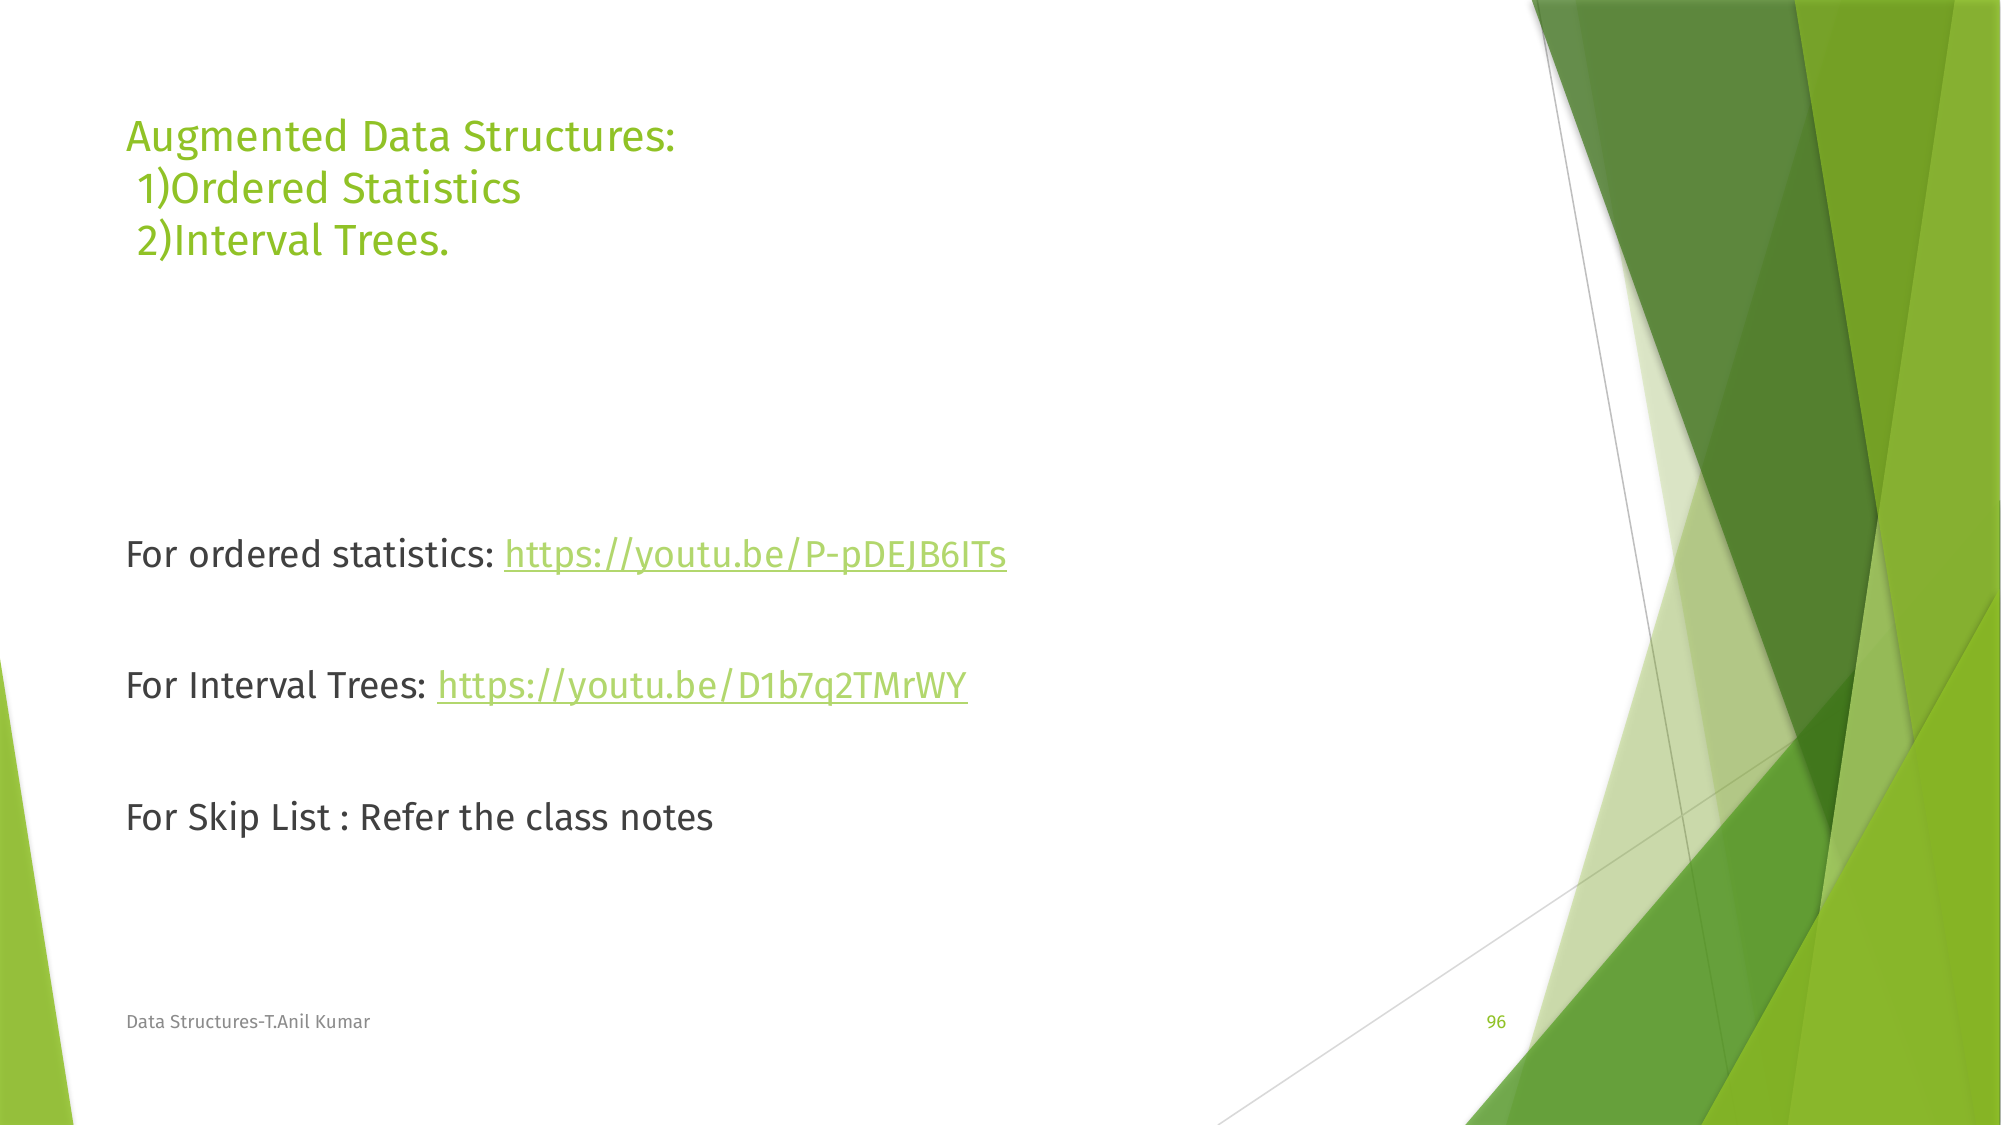

# Augmented Data Structures: 1)Ordered Statistics 2)Interval Trees.

For ordered statistics: https://youtu.be/P-pDEJB6ITs

For Interval Trees: https://youtu.be/D1b7q2TMrWY

For Skip List : Refer the class notes
Data Structures-T.Anil Kumar
96